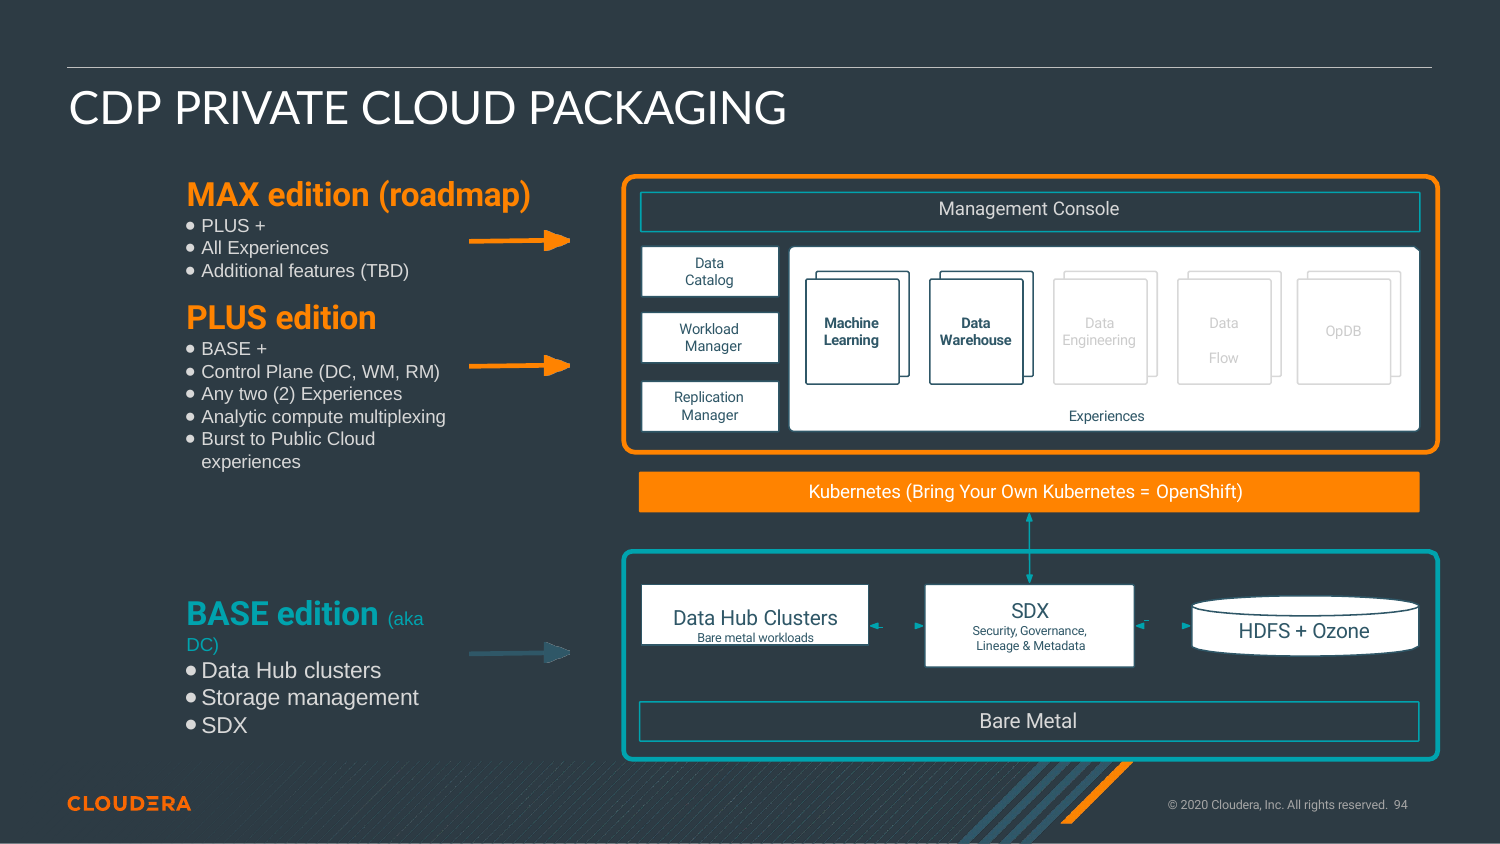

# CDP PRIVATE CLOUD PACKAGING
MAX edition (roadmap)

Management Console
PLUS +
All Experiences
Additional features (TBD)
PLUS edition
BASE +
Control Plane (DC, WM, RM)
Any two (2) Experiences
Analytic compute multiplexing

Data  Catalog

Machine  Learning
Data  Warehouse
Data  Engineering
Data  Flow

Workload  Manager
OpDB

Replication  Manager
Experiences
Burst to Public Cloud experiences

Kubernetes (Bring Your Own Kubernetes = OpenShift)

Data Hub Clusters
Bare metal workloads
BASE edition (aka DC)
Data Hub clusters
Storage management
SDX

SDX
Security, Governance,  Lineage & Metadata

HDFS + Ozone

Bare Metal
© 2020 Cloudera, Inc. All rights reserved. 94